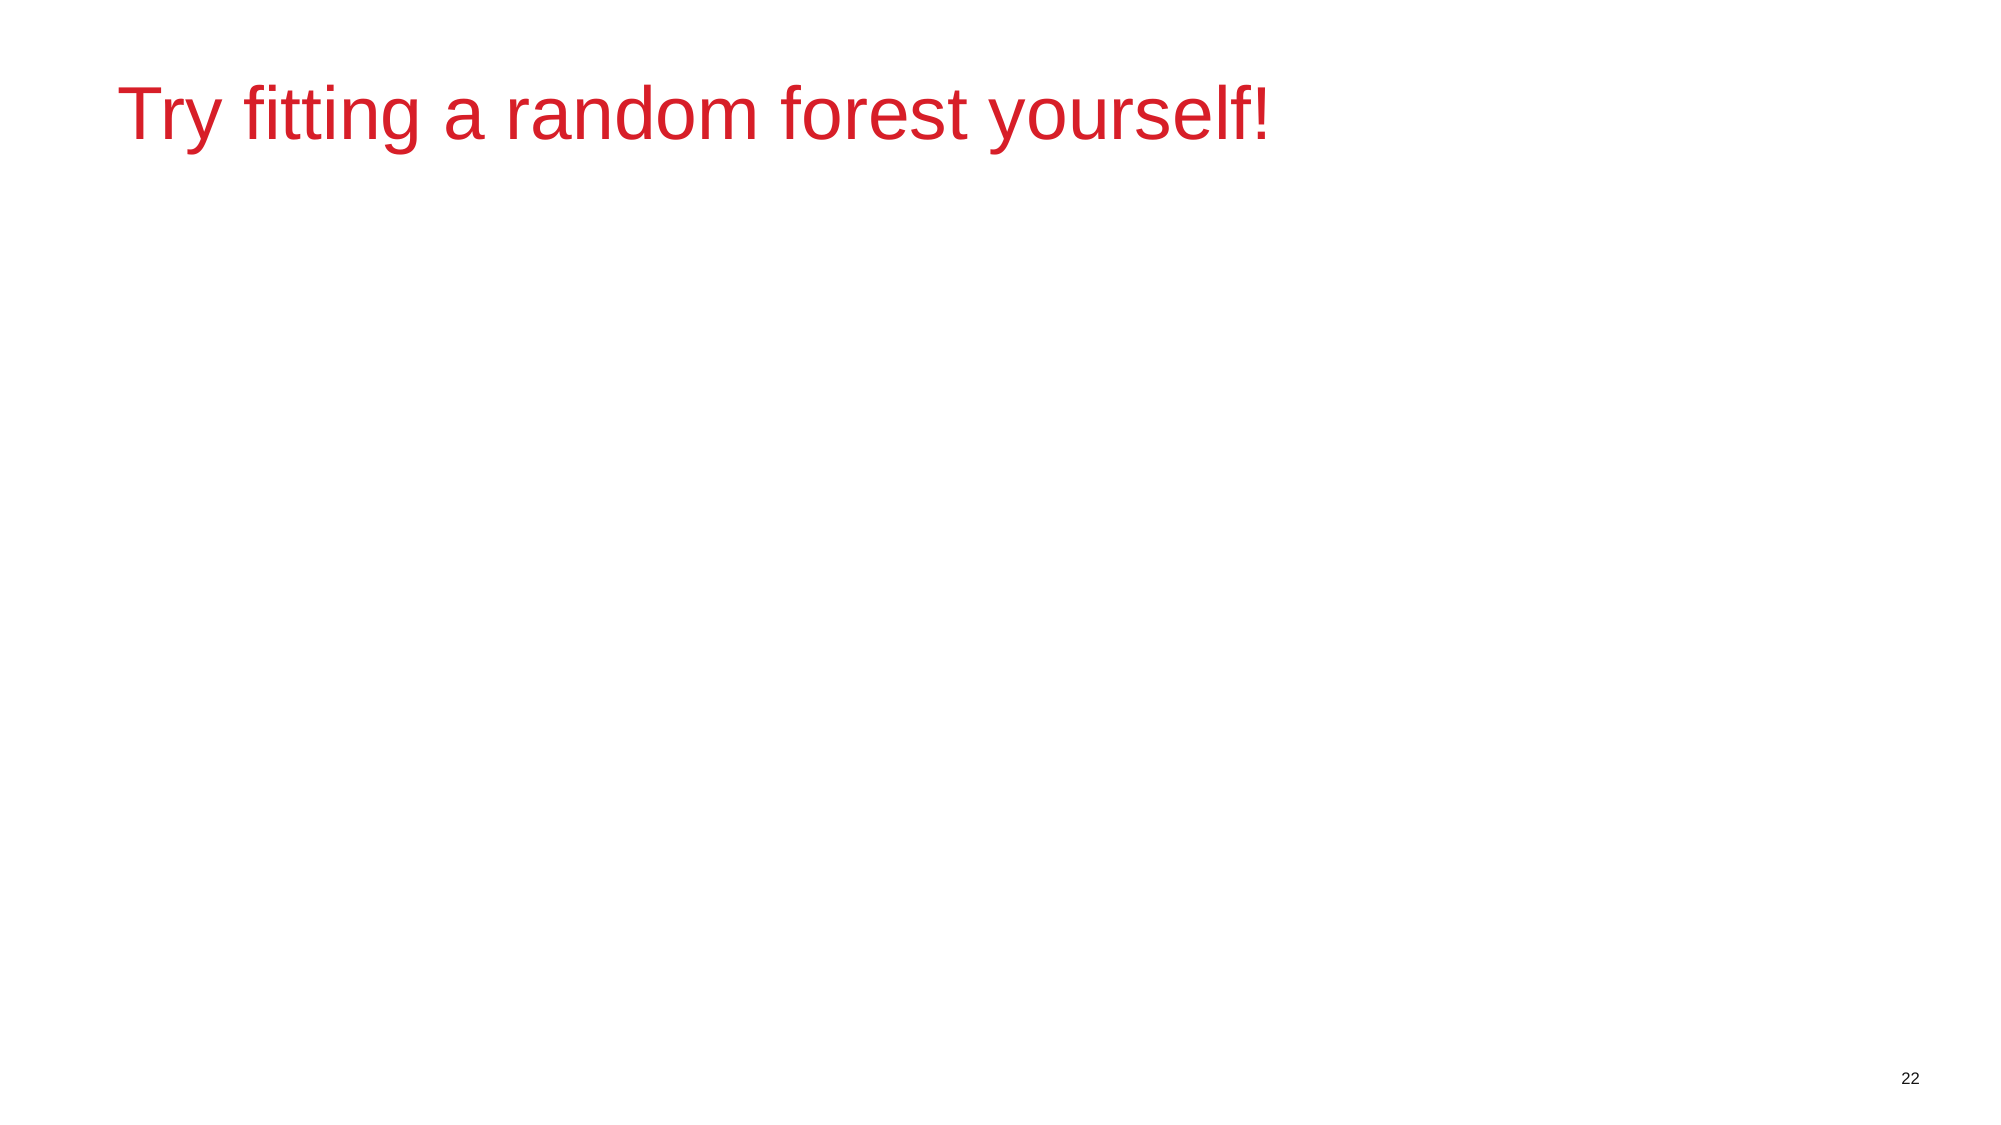

Try fitting a random forest yourself!
22